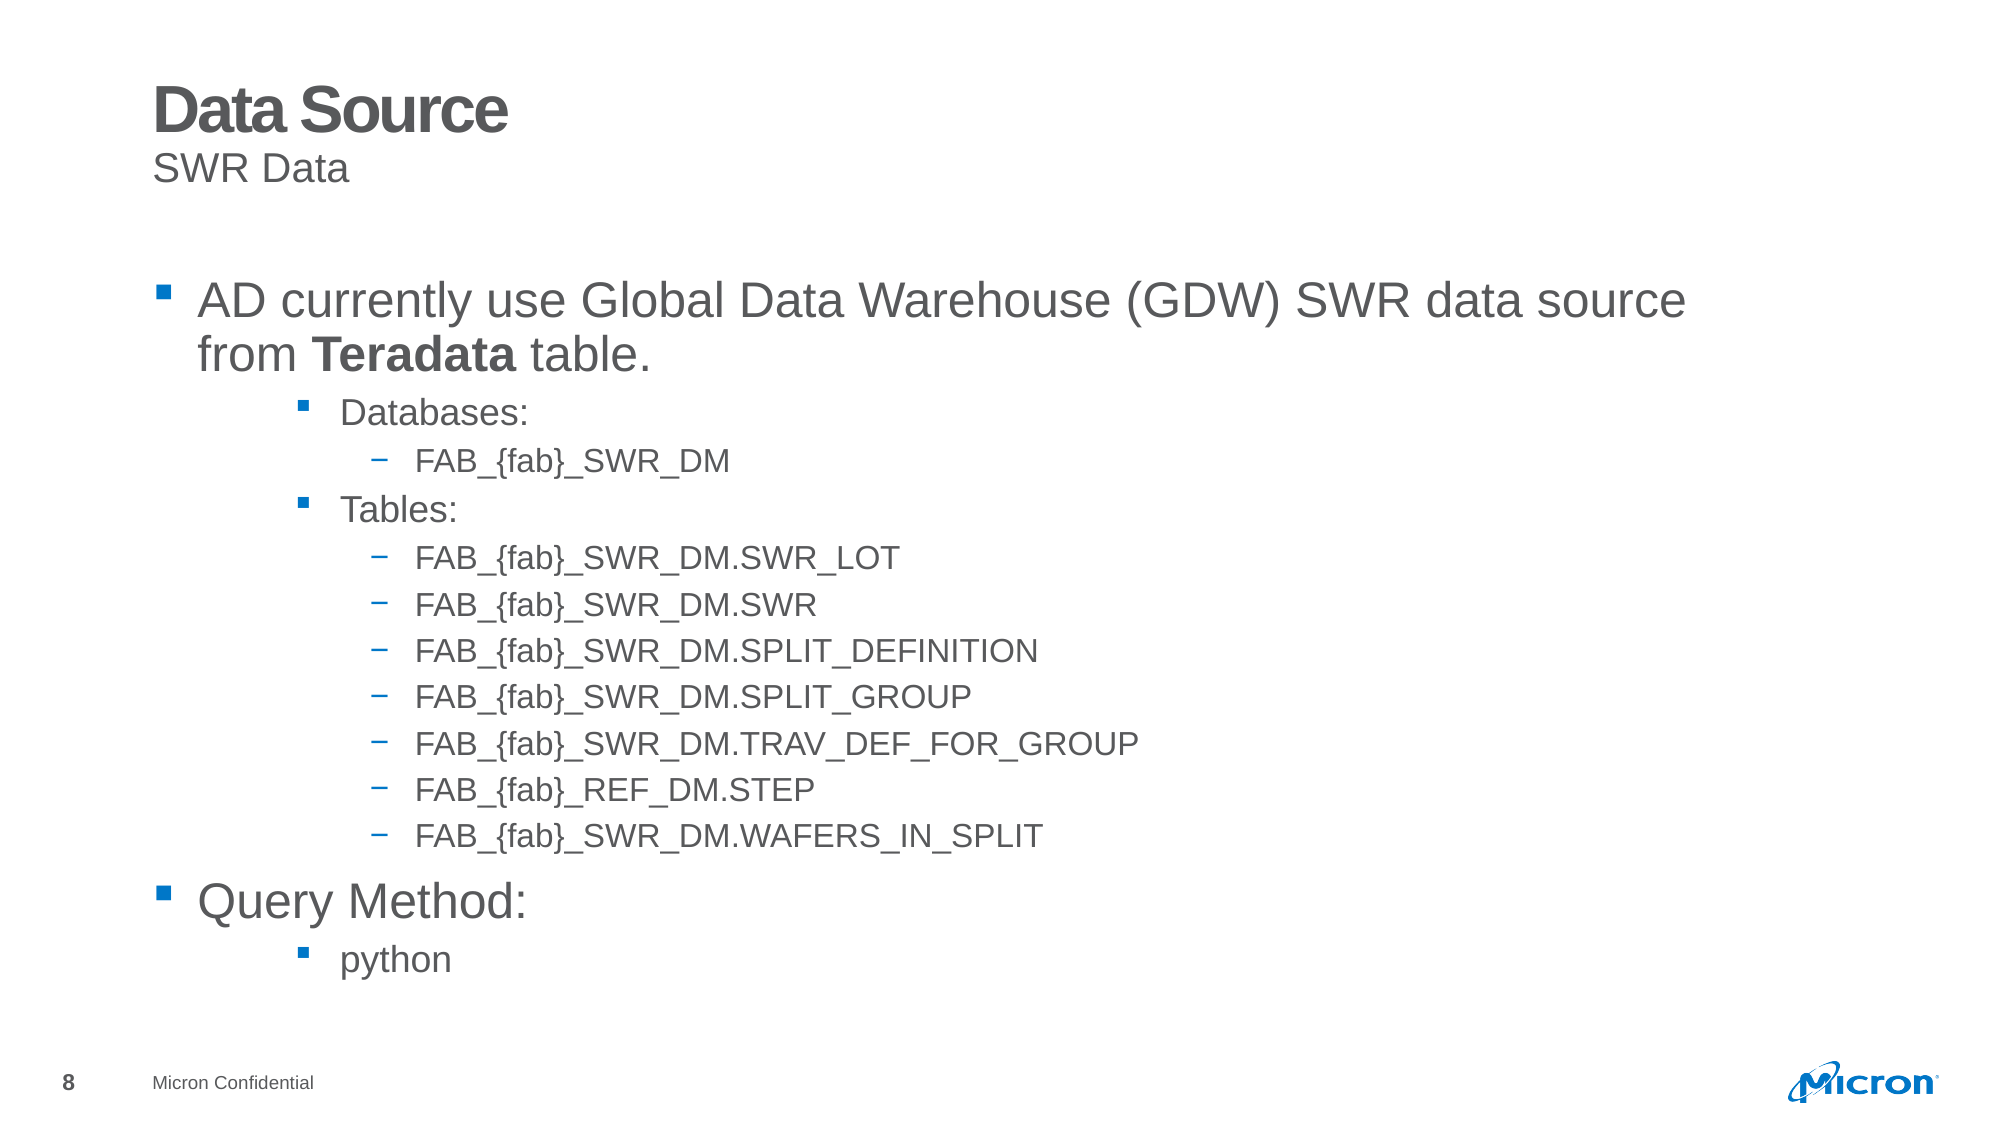

# Data Source
SWR Data
AD currently use Global Data Warehouse (GDW) SWR data source from Teradata table.
Databases:
FAB_{fab}_SWR_DM
Tables:
FAB_{fab}_SWR_DM.SWR_LOT
FAB_{fab}_SWR_DM.SWR
FAB_{fab}_SWR_DM.SPLIT_DEFINITION
FAB_{fab}_SWR_DM.SPLIT_GROUP
FAB_{fab}_SWR_DM.TRAV_DEF_FOR_GROUP
FAB_{fab}_REF_DM.STEP
FAB_{fab}_SWR_DM.WAFERS_IN_SPLIT
Query Method:
python

Micron Confidential
8